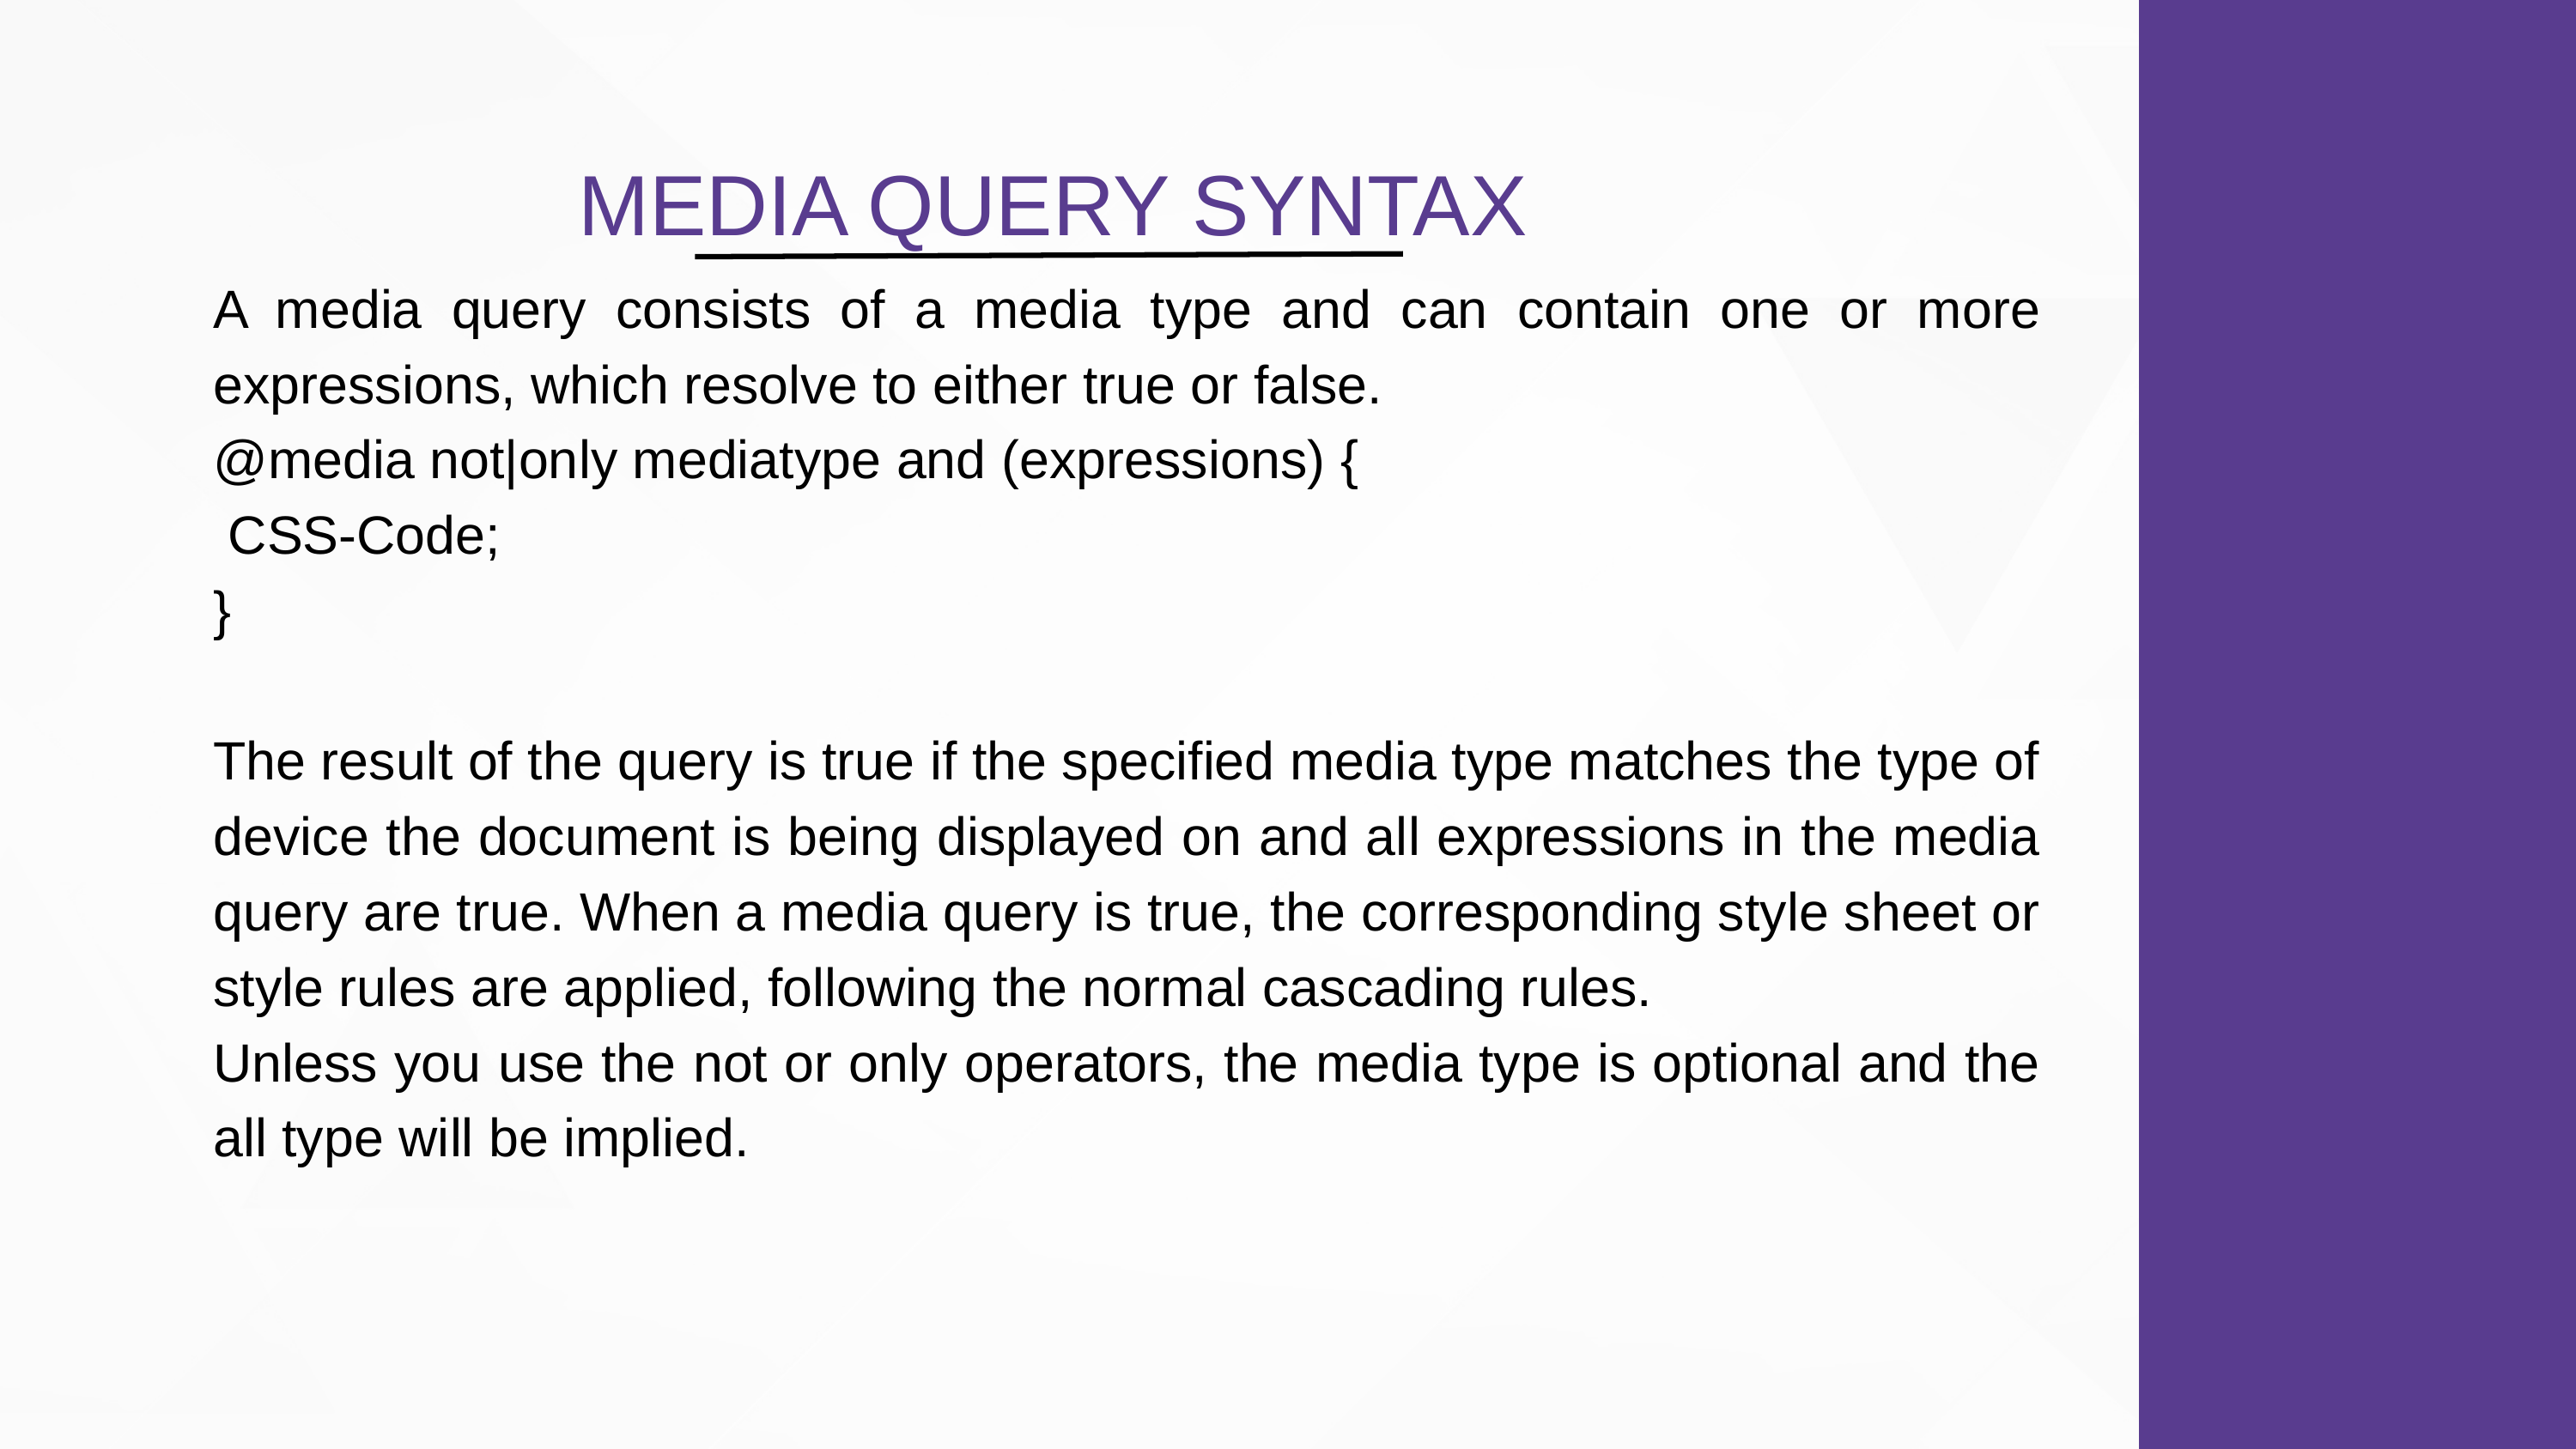

MEDIA QUERY SYNTAX

A media query consists of a media type and can contain one or more expressions, which resolve to either true or false.
@media not|only mediatype and (expressions) {
 CSS-Code;
}

The result of the query is true if the specified media type matches the type of device the document is being displayed on and all expressions in the media query are true. When a media query is true, the corresponding style sheet or style rules are applied, following the normal cascading rules.
Unless you use the not or only operators, the media type is optional and the all type will be implied.